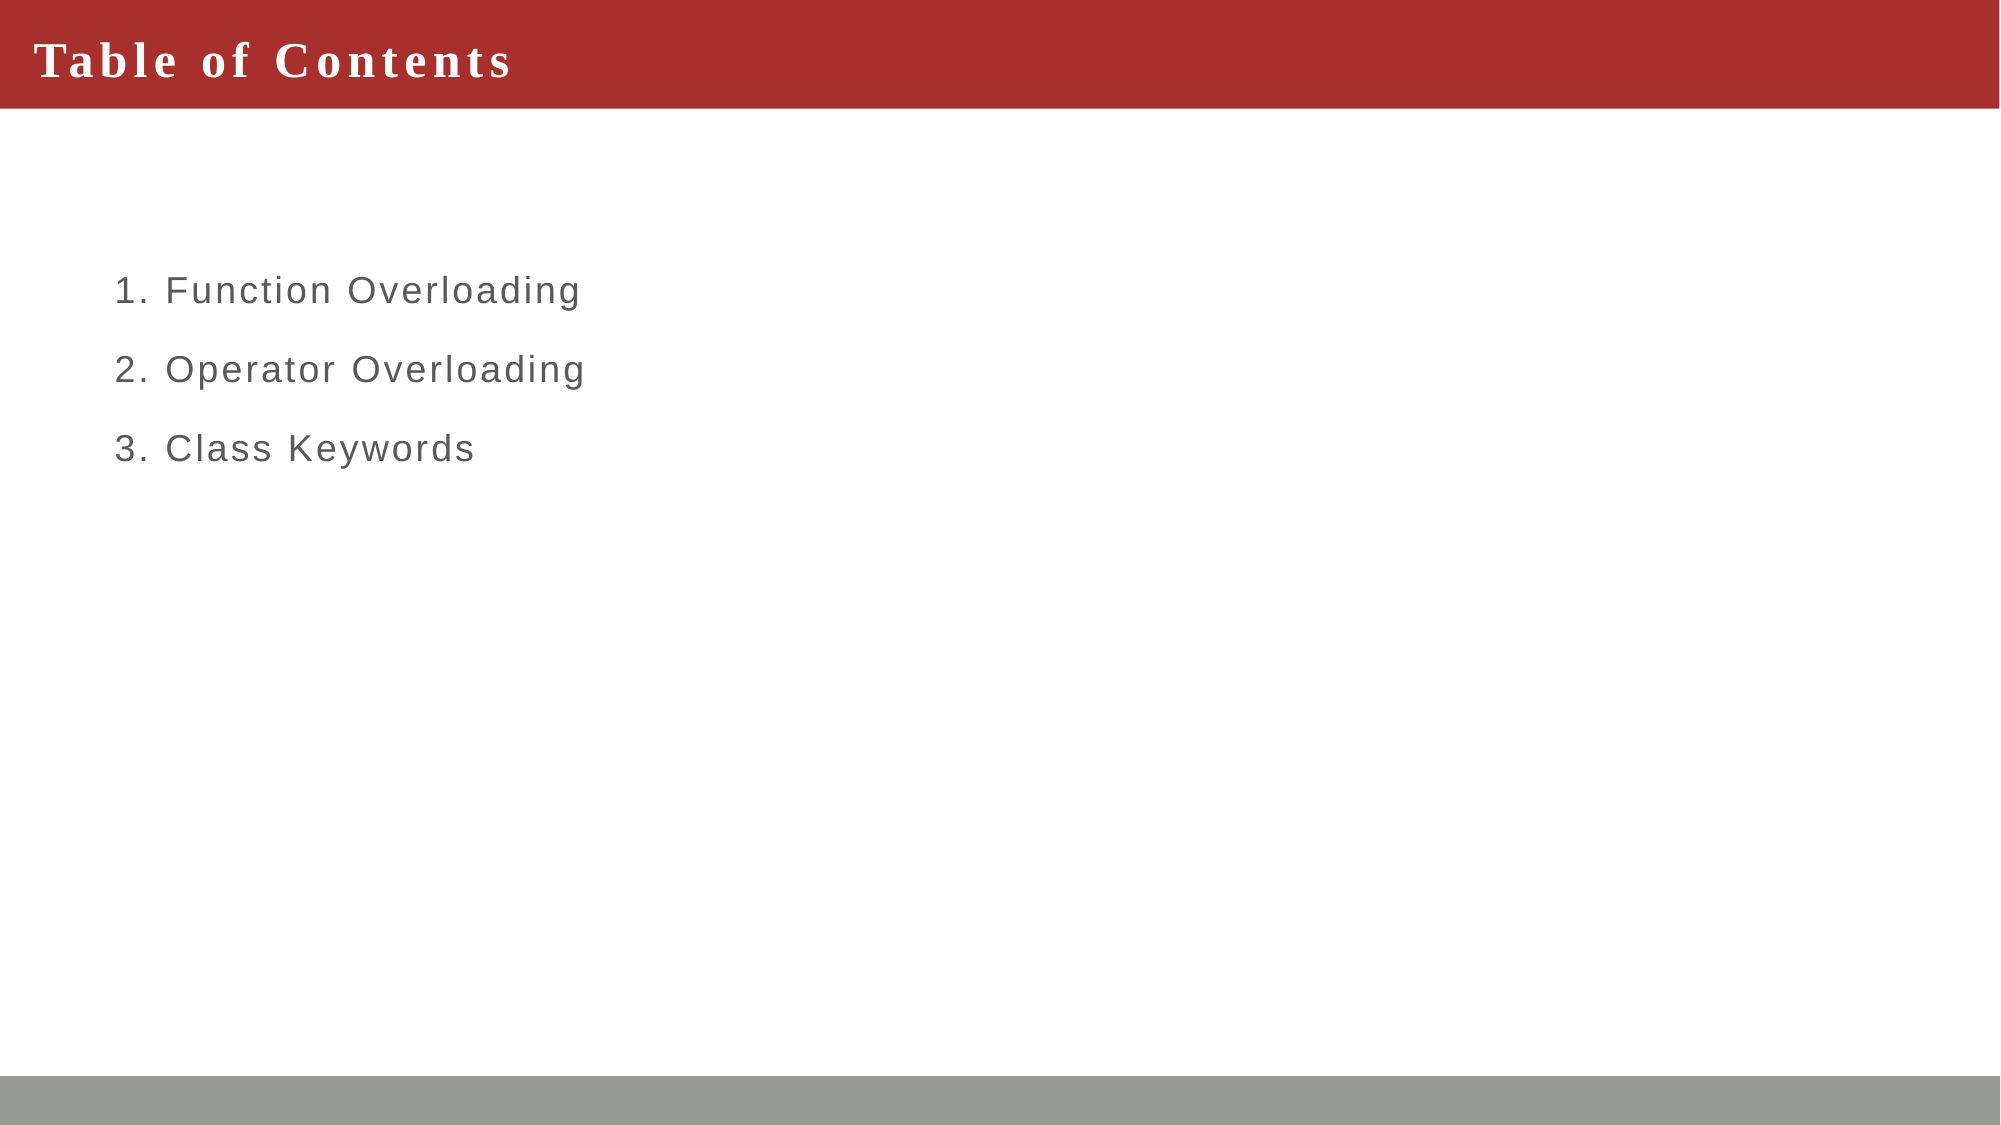

# Table of Contents
1. Function Overloading
2. Operator Overloading
3. Class Keywords
2